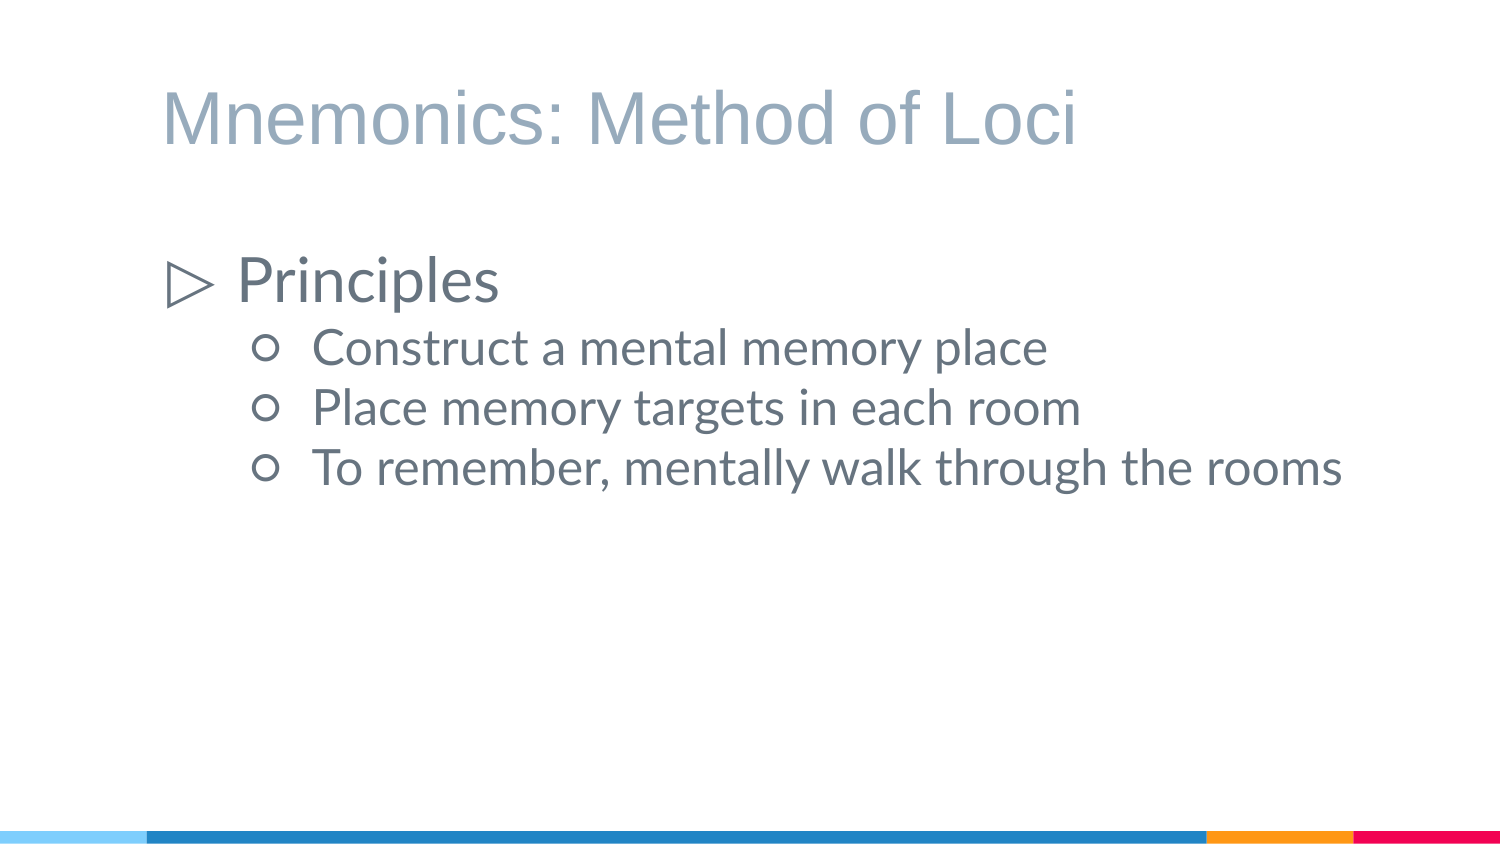

# Mnemonics: Method of Loci
Principles
Construct a mental memory place
Place memory targets in each room
To remember, mentally walk through the rooms